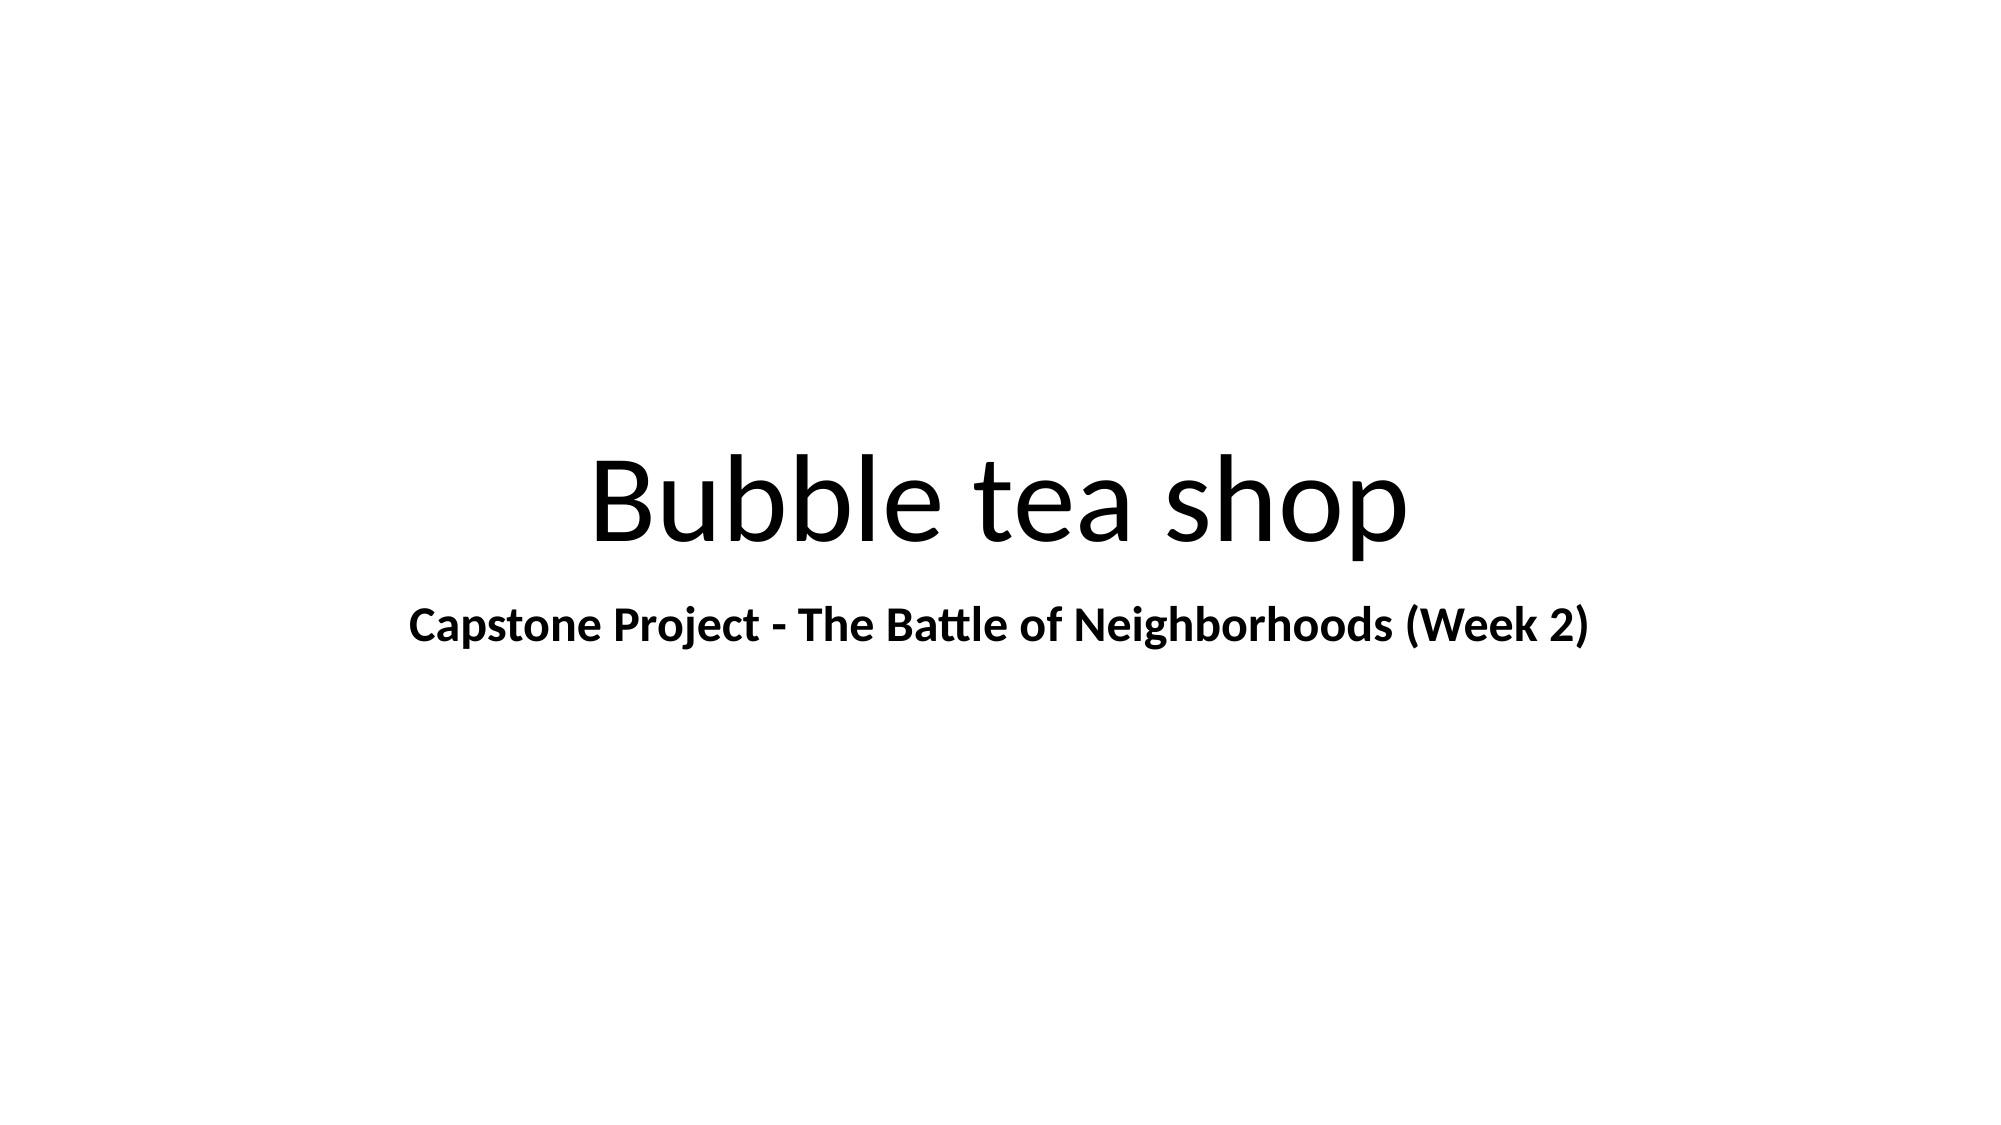

# Bubble tea shop
Capstone Project - The Battle of Neighborhoods (Week 2)